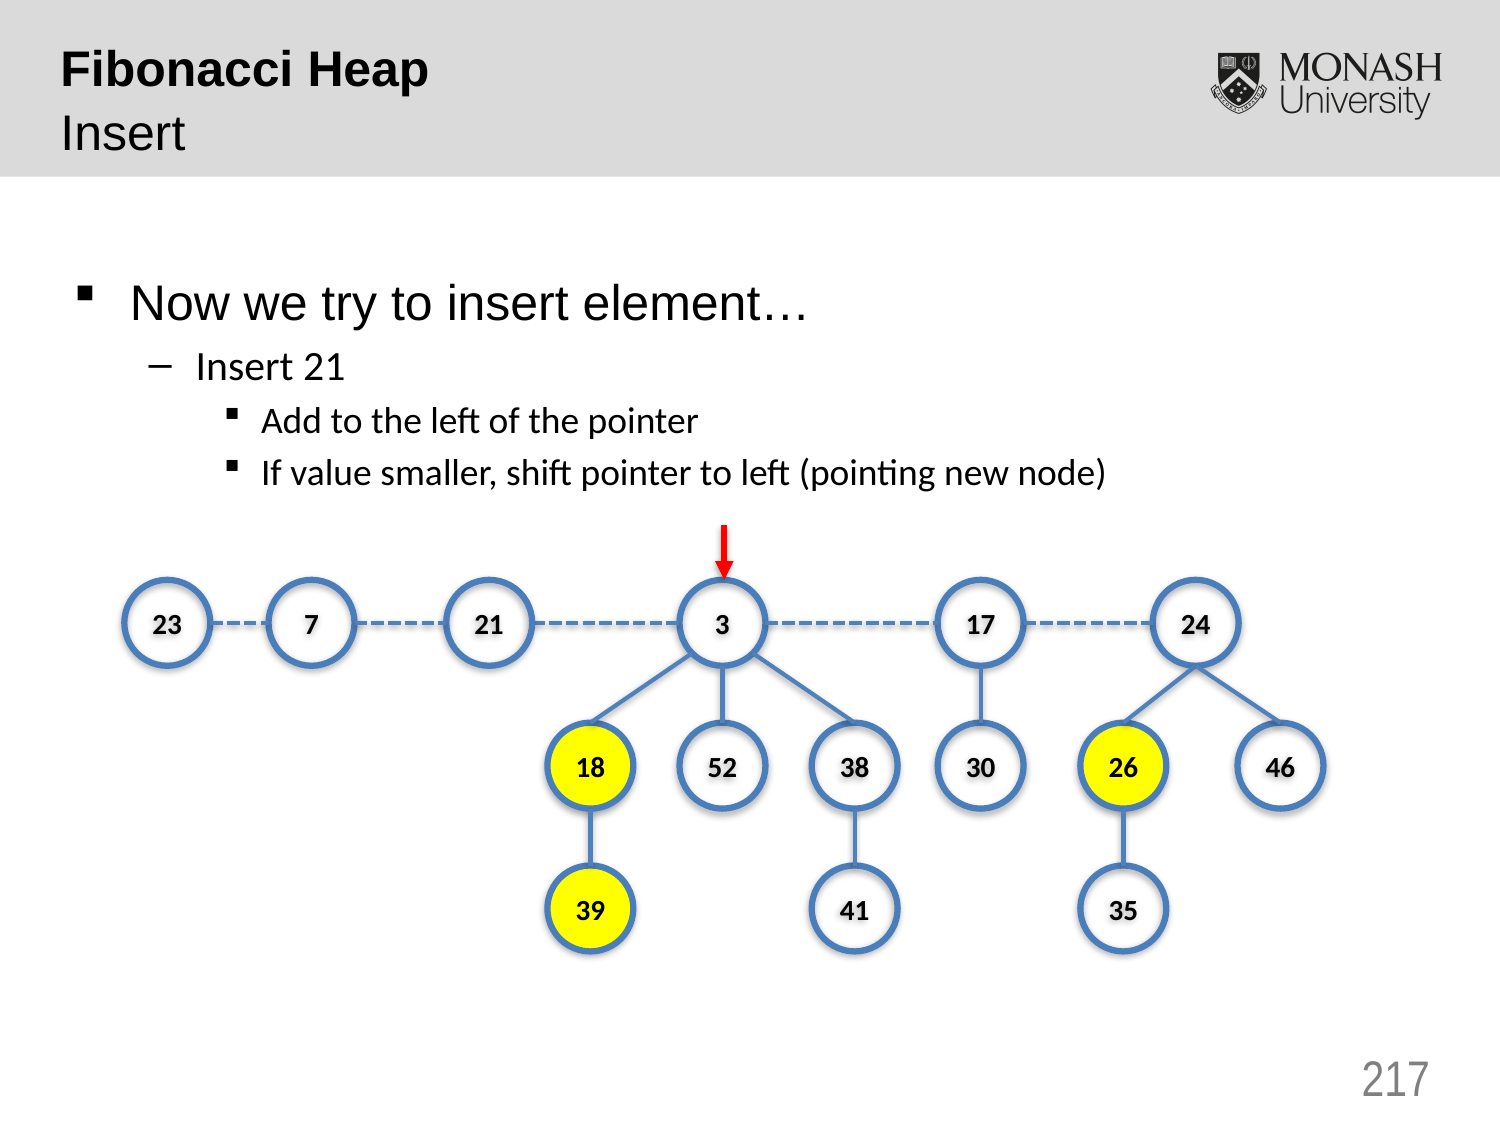

Fibonacci Heap
Insert
Now we try to insert element…
Insert 21
Add to the left of the pointer
If value smaller, shift pointer to left (pointing new node)
23
7
21
3
17
24
18
52
38
30
26
46
39
41
35